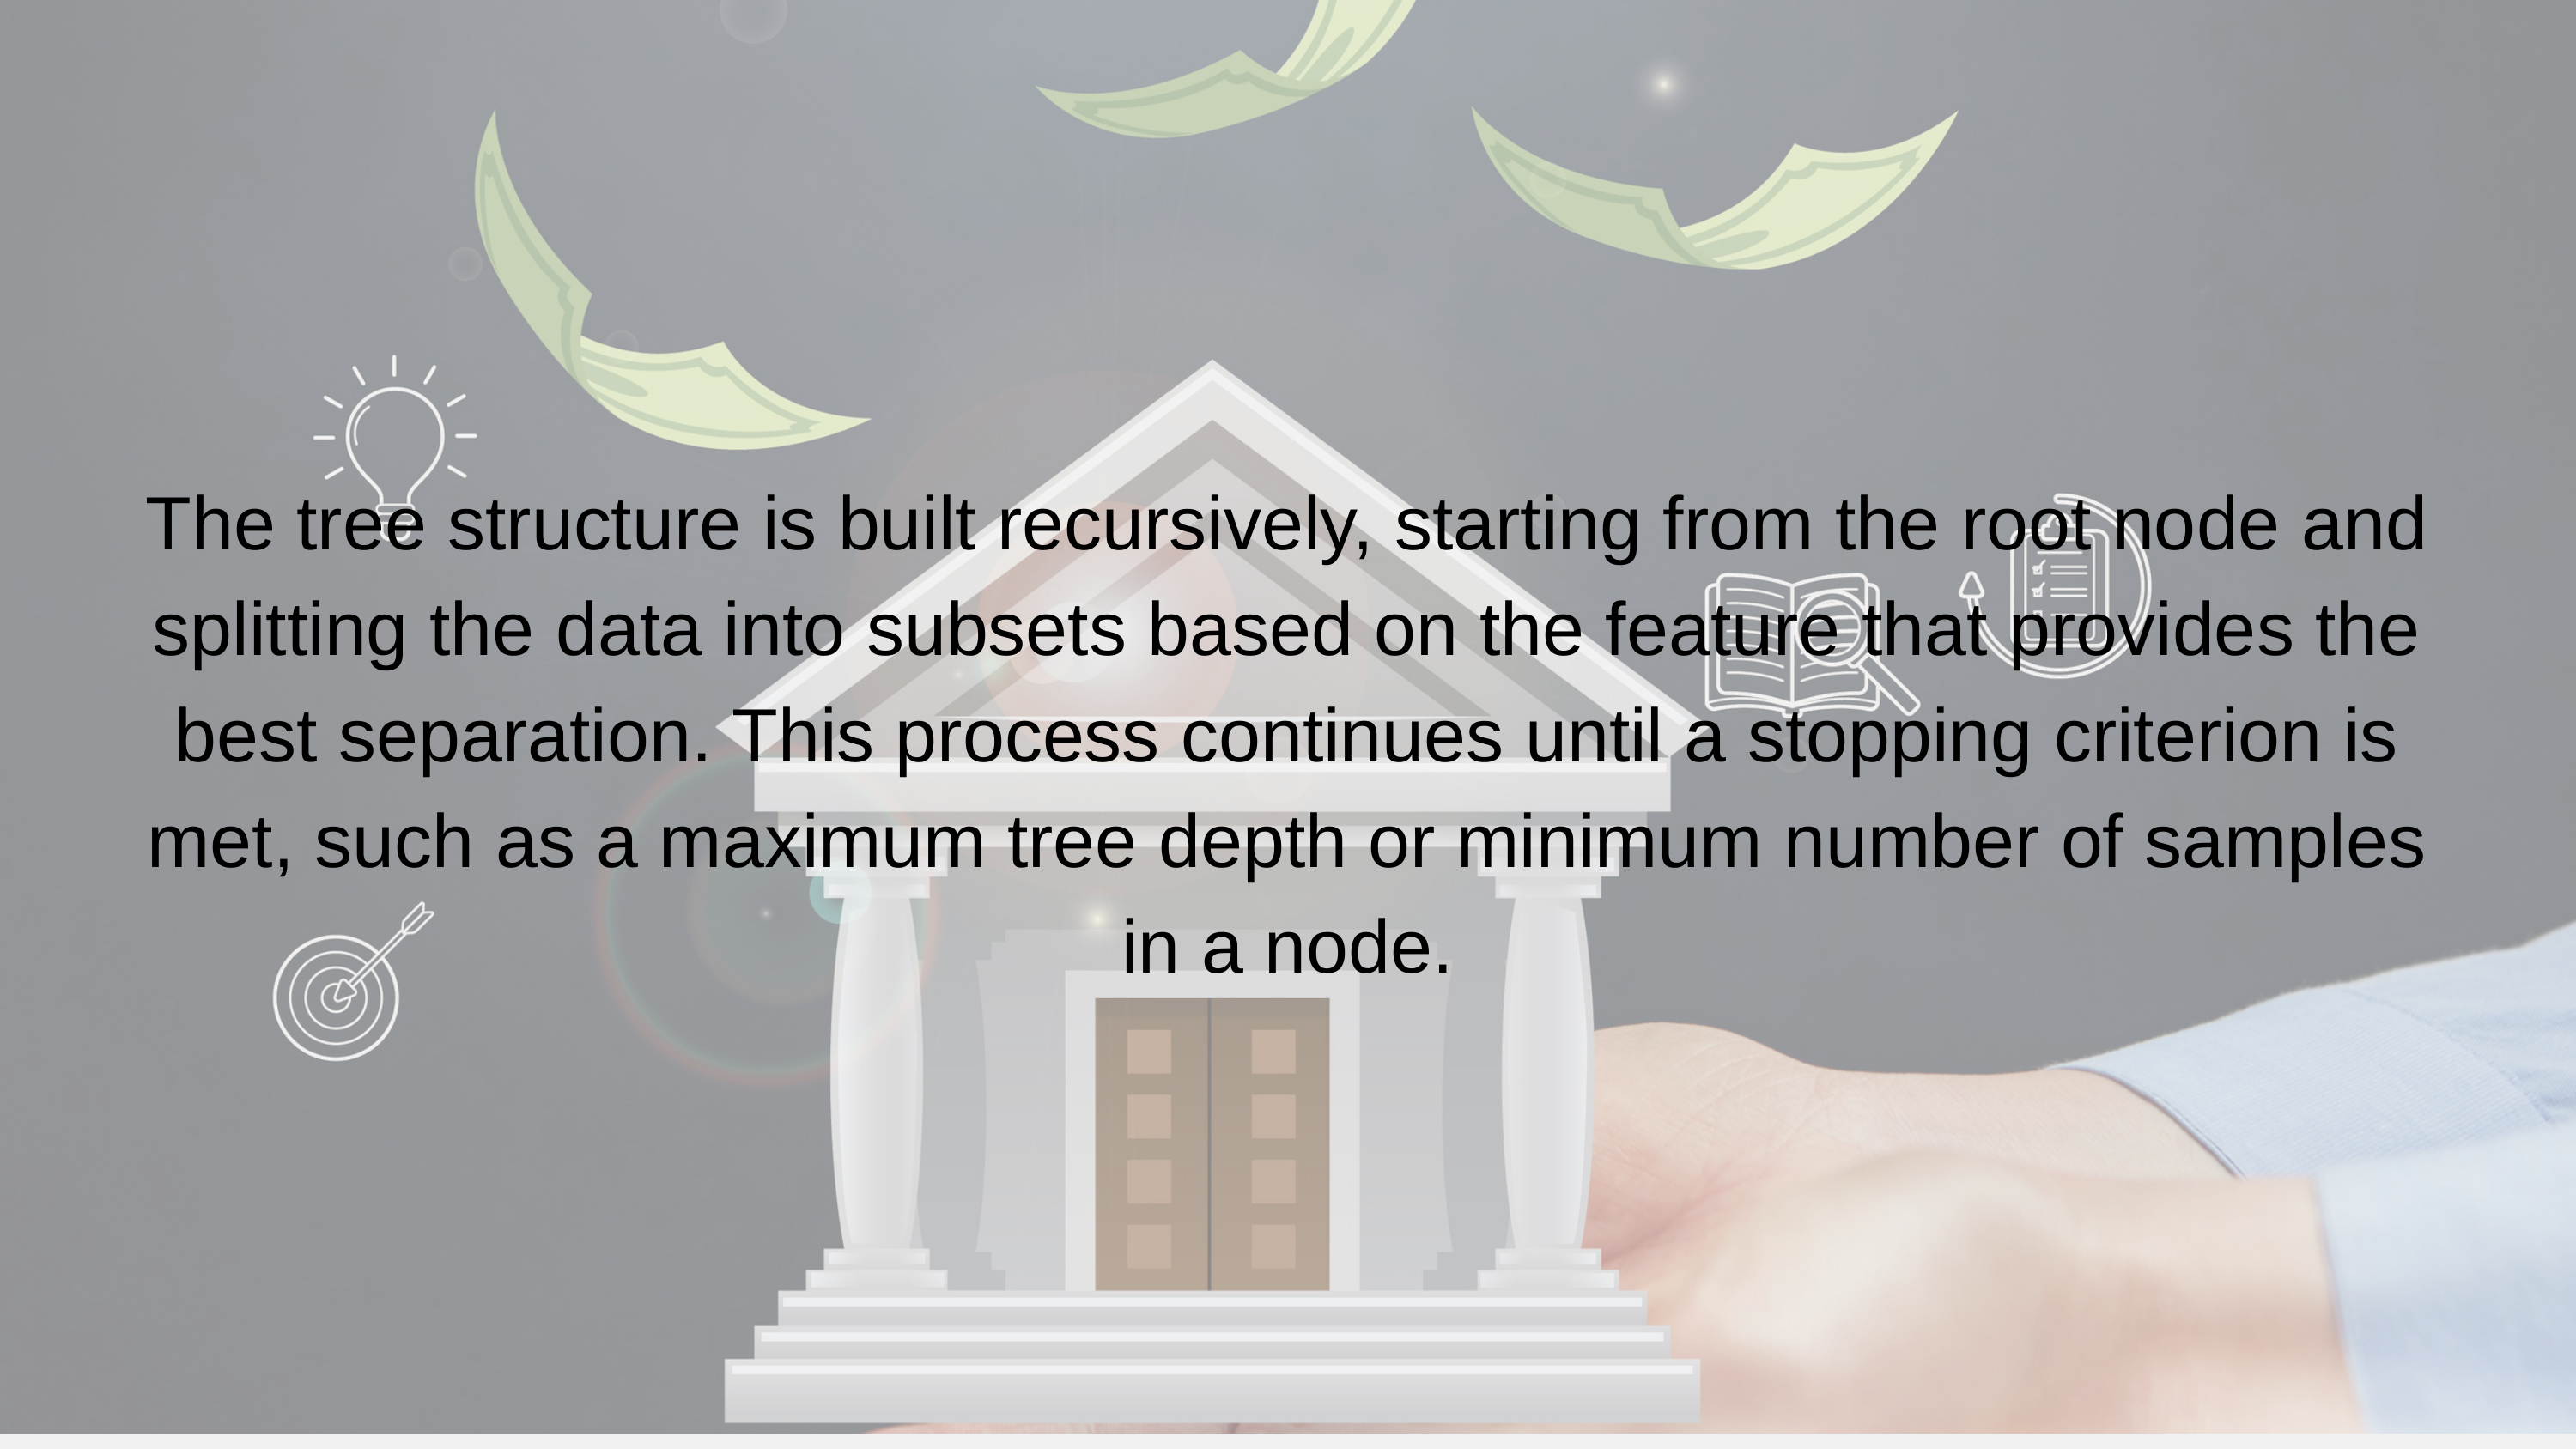

The tree structure is built recursively, starting from the root node and splitting the data into subsets based on the feature that provides the best separation. This process continues until a stopping criterion is met, such as a maximum tree depth or minimum number of samples in a node.